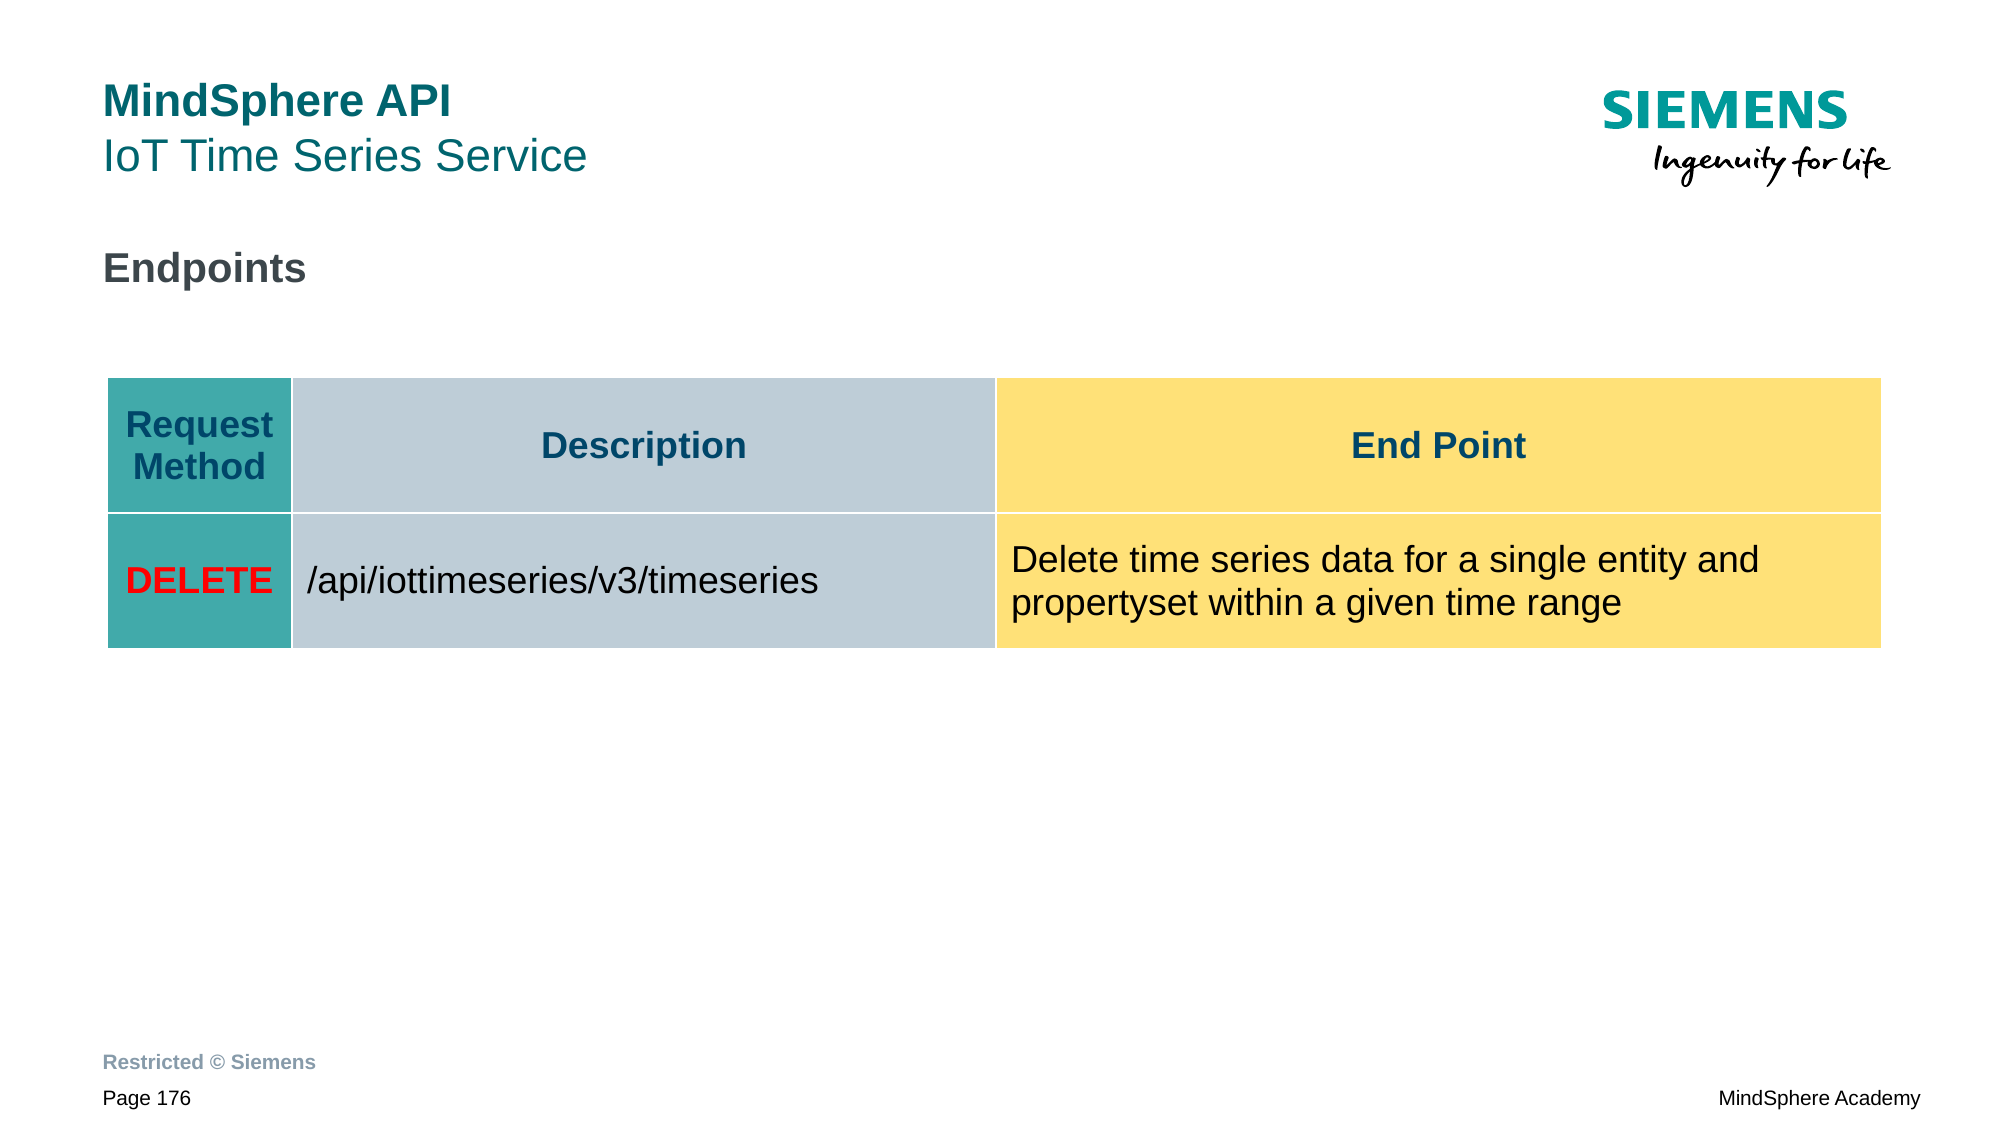

# MindSphere API IoT Time Series Service
Endpoints
| Request Method | Description | End Point |
| --- | --- | --- |
| DELETE | /api/iottimeseries/v3/timeseries | Delete time series data for a single entity and propertyset within a given time range |